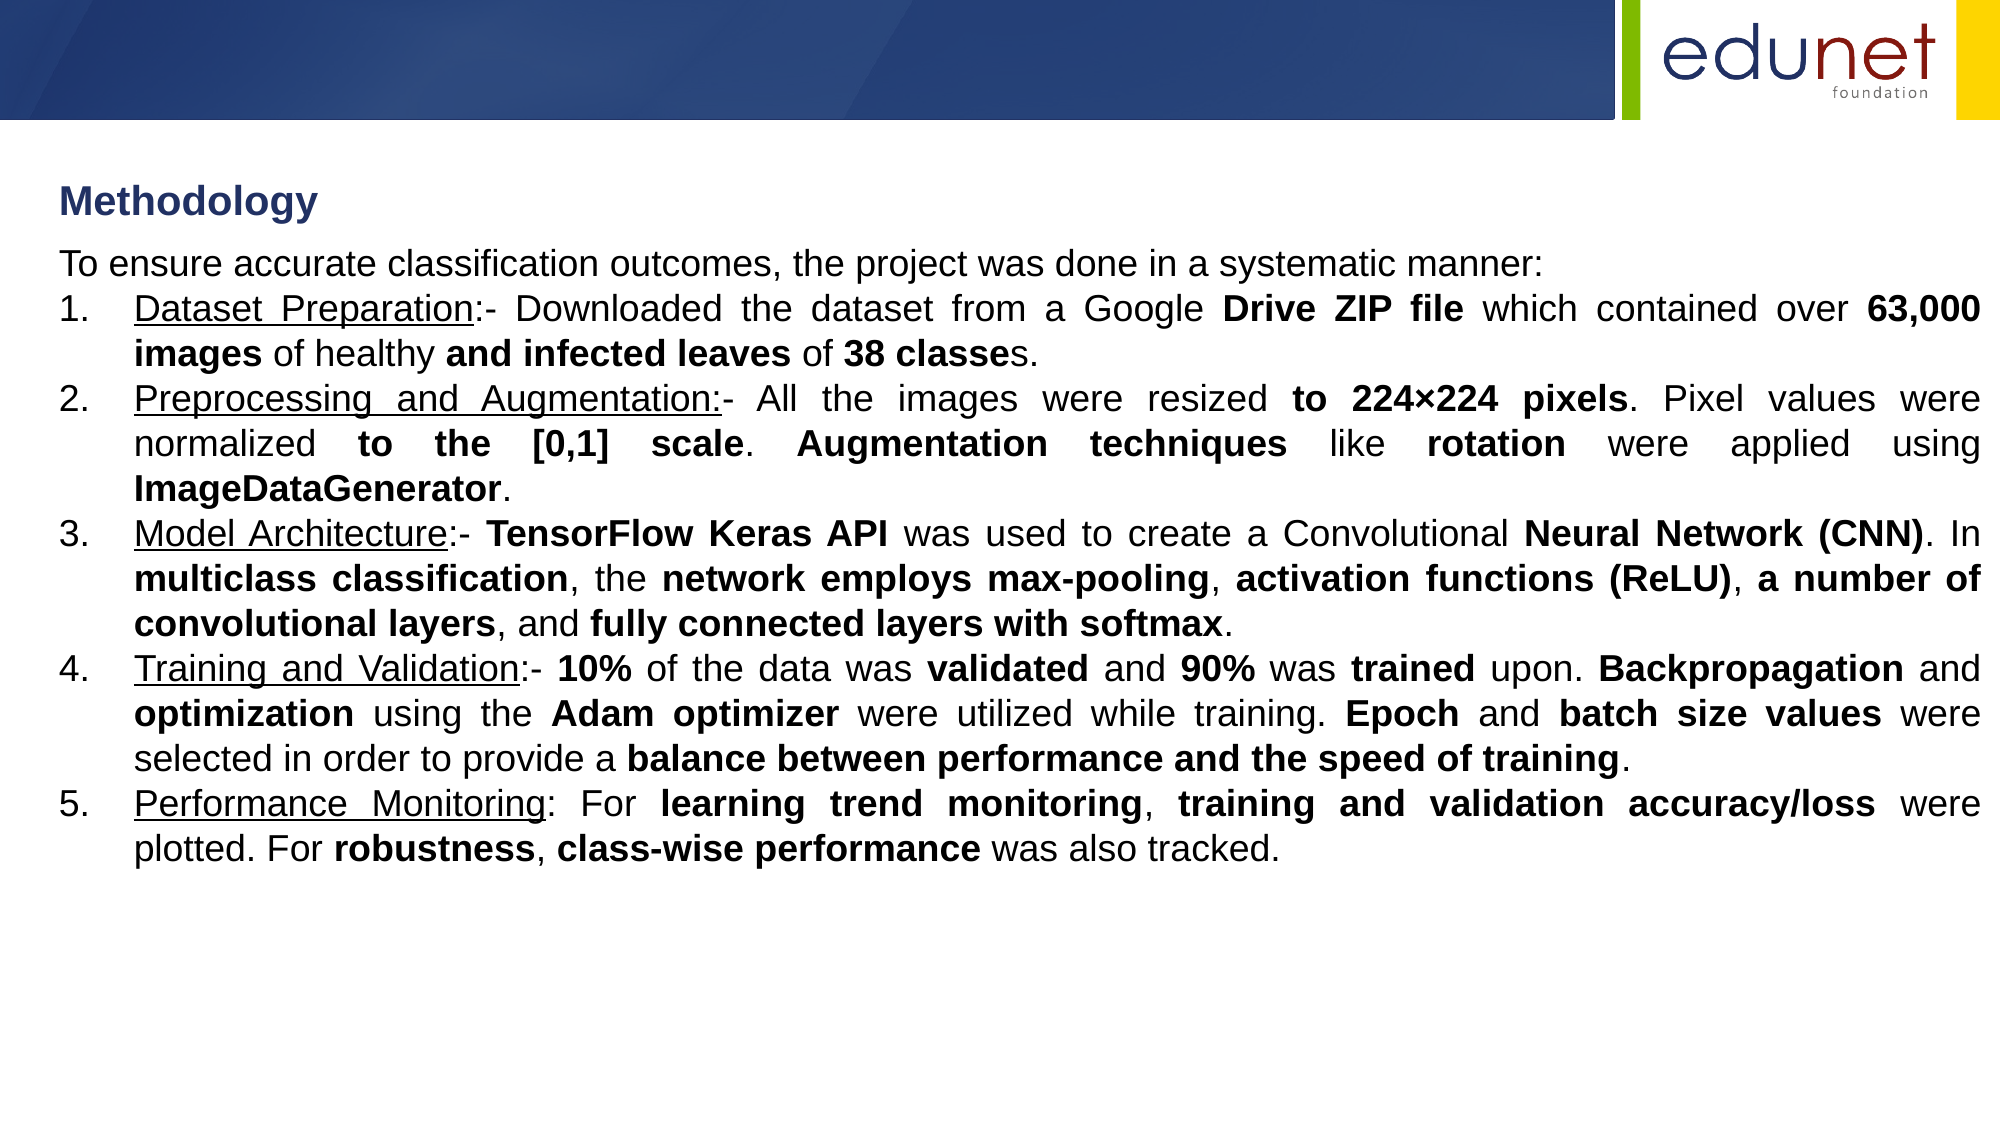

Methodology
To ensure accurate classification outcomes, the project was done in a systematic manner:
Dataset Preparation:- Downloaded the dataset from a Google Drive ZIP file which contained over 63,000 images of healthy and infected leaves of 38 classes.
Preprocessing and Augmentation:- All the images were resized to 224×224 pixels. Pixel values were normalized to the [0,1] scale. Augmentation techniques like rotation were applied using ImageDataGenerator.
Model Architecture:- TensorFlow Keras API was used to create a Convolutional Neural Network (CNN). In multiclass classification, the network employs max-pooling, activation functions (ReLU), a number of convolutional layers, and fully connected layers with softmax.
Training and Validation:- 10% of the data was validated and 90% was trained upon. Backpropagation and optimization using the Adam optimizer were utilized while training. Epoch and batch size values were selected in order to provide a balance between performance and the speed of training.
Performance Monitoring: For learning trend monitoring, training and validation accuracy/loss were plotted. For robustness, class-wise performance was also tracked.